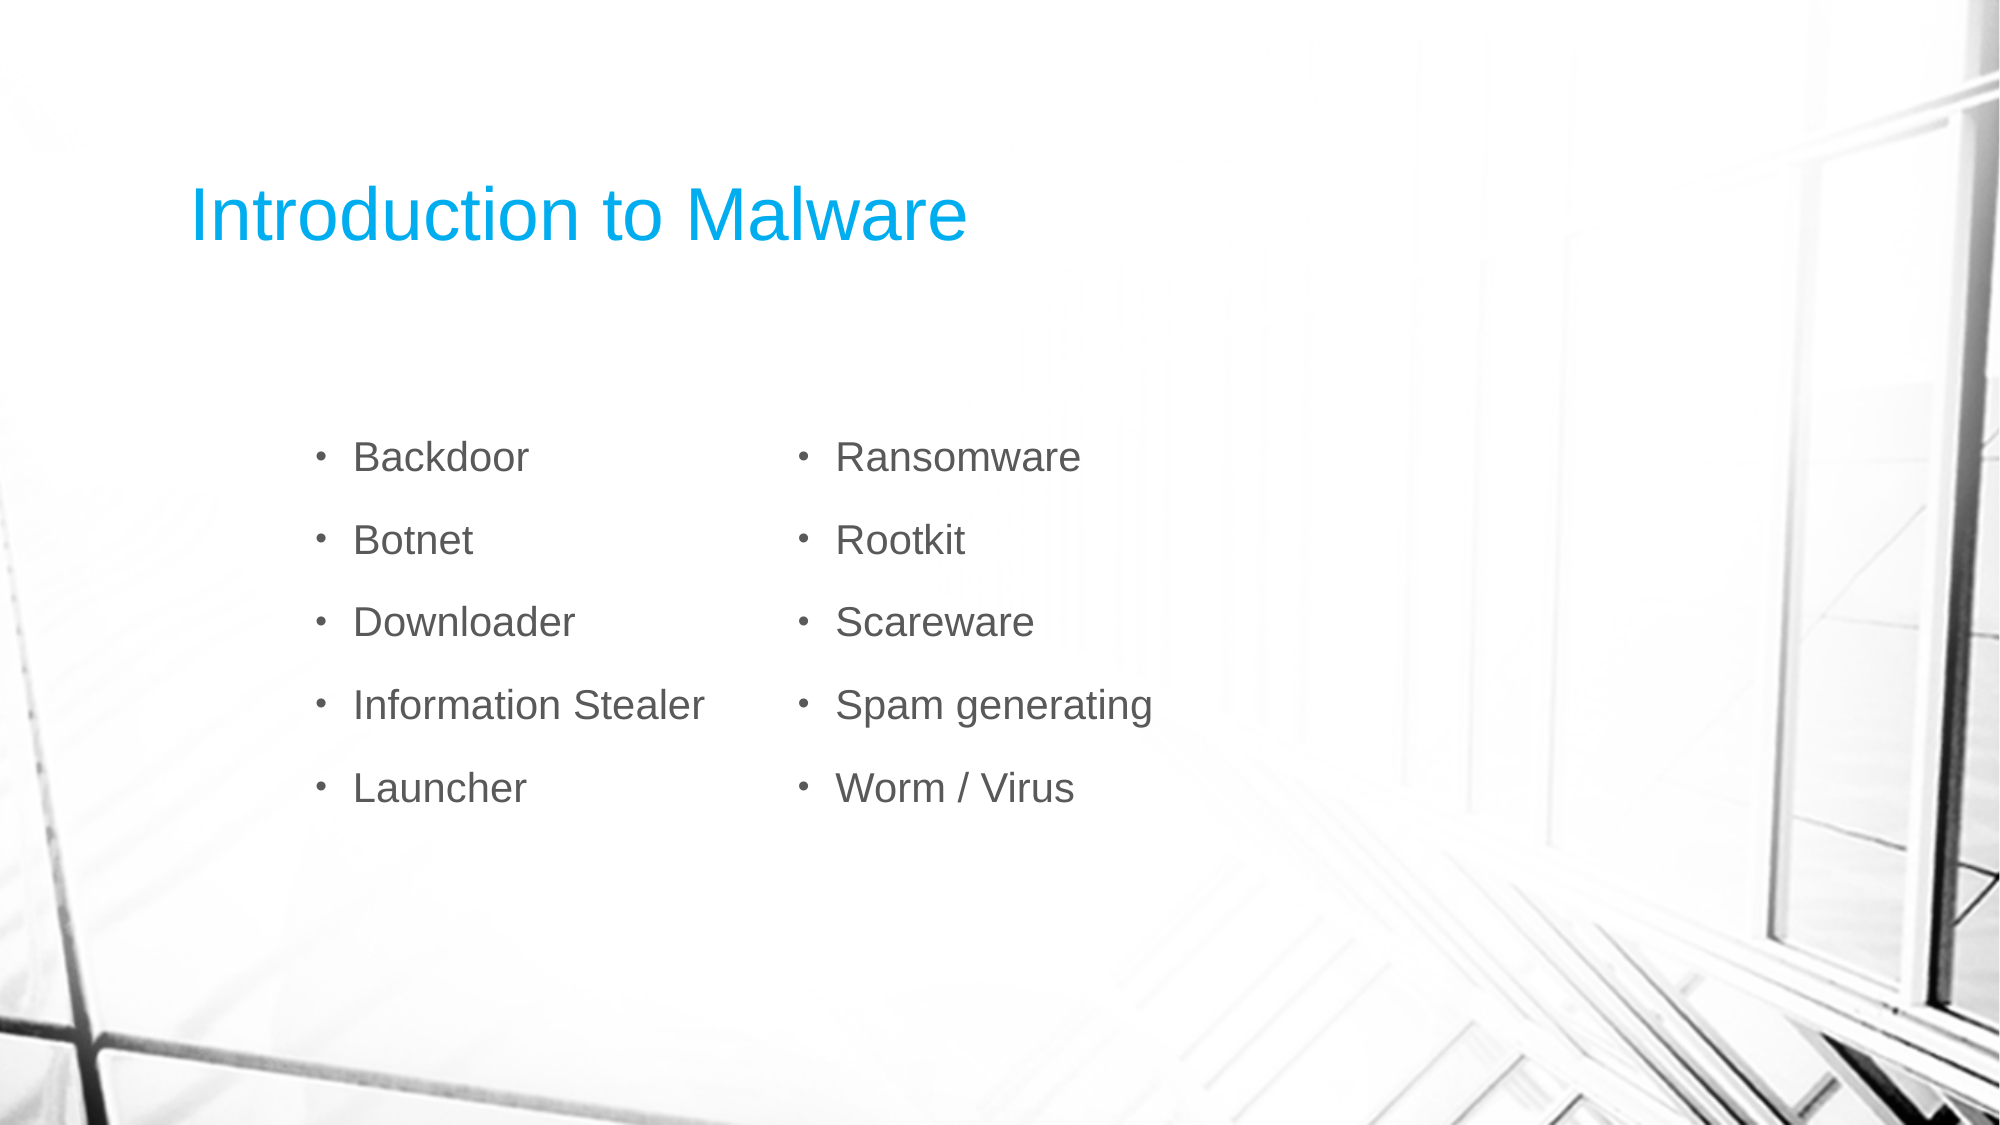

# Introduction to Malware

Backdoor
Botnet
Downloader
Information Stealer
Launcher

Ransomware
Rootkit
Scareware
Spam generating
Worm / Virus